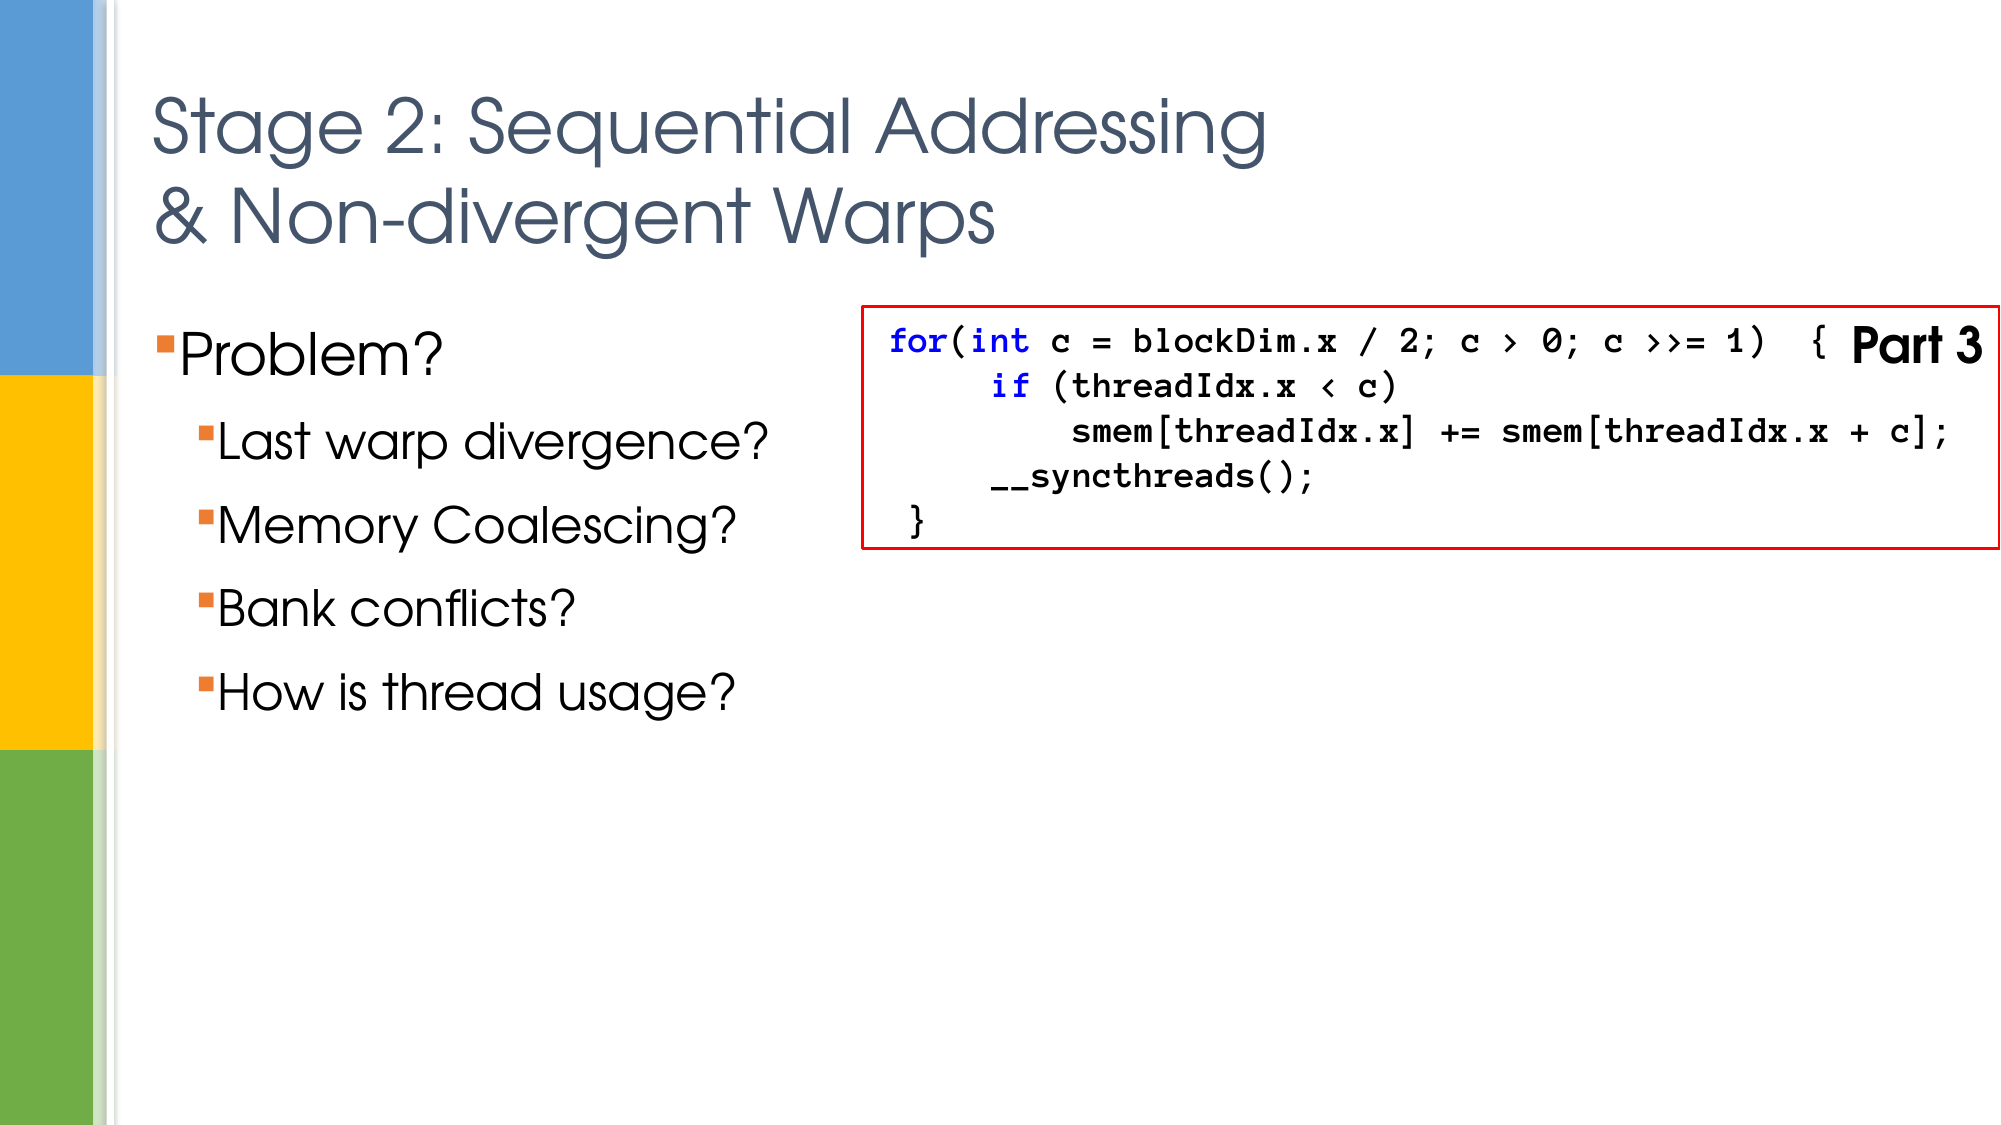

# Stage 2: Sequential Addressing & Non-divergent Warps
Problem?
Last warp divergence?
Memory Coalescing?
Bank conflicts?
How is thread usage?
    for(int c = blockDim.x / 2; c > 0; c >>= 1)  {
         if (threadIdx.x < c)
             smem[threadIdx.x] += smem[threadIdx.x + c];
         __syncthreads();
     }
Part 3
Solution:
Resolve bank conflicts.